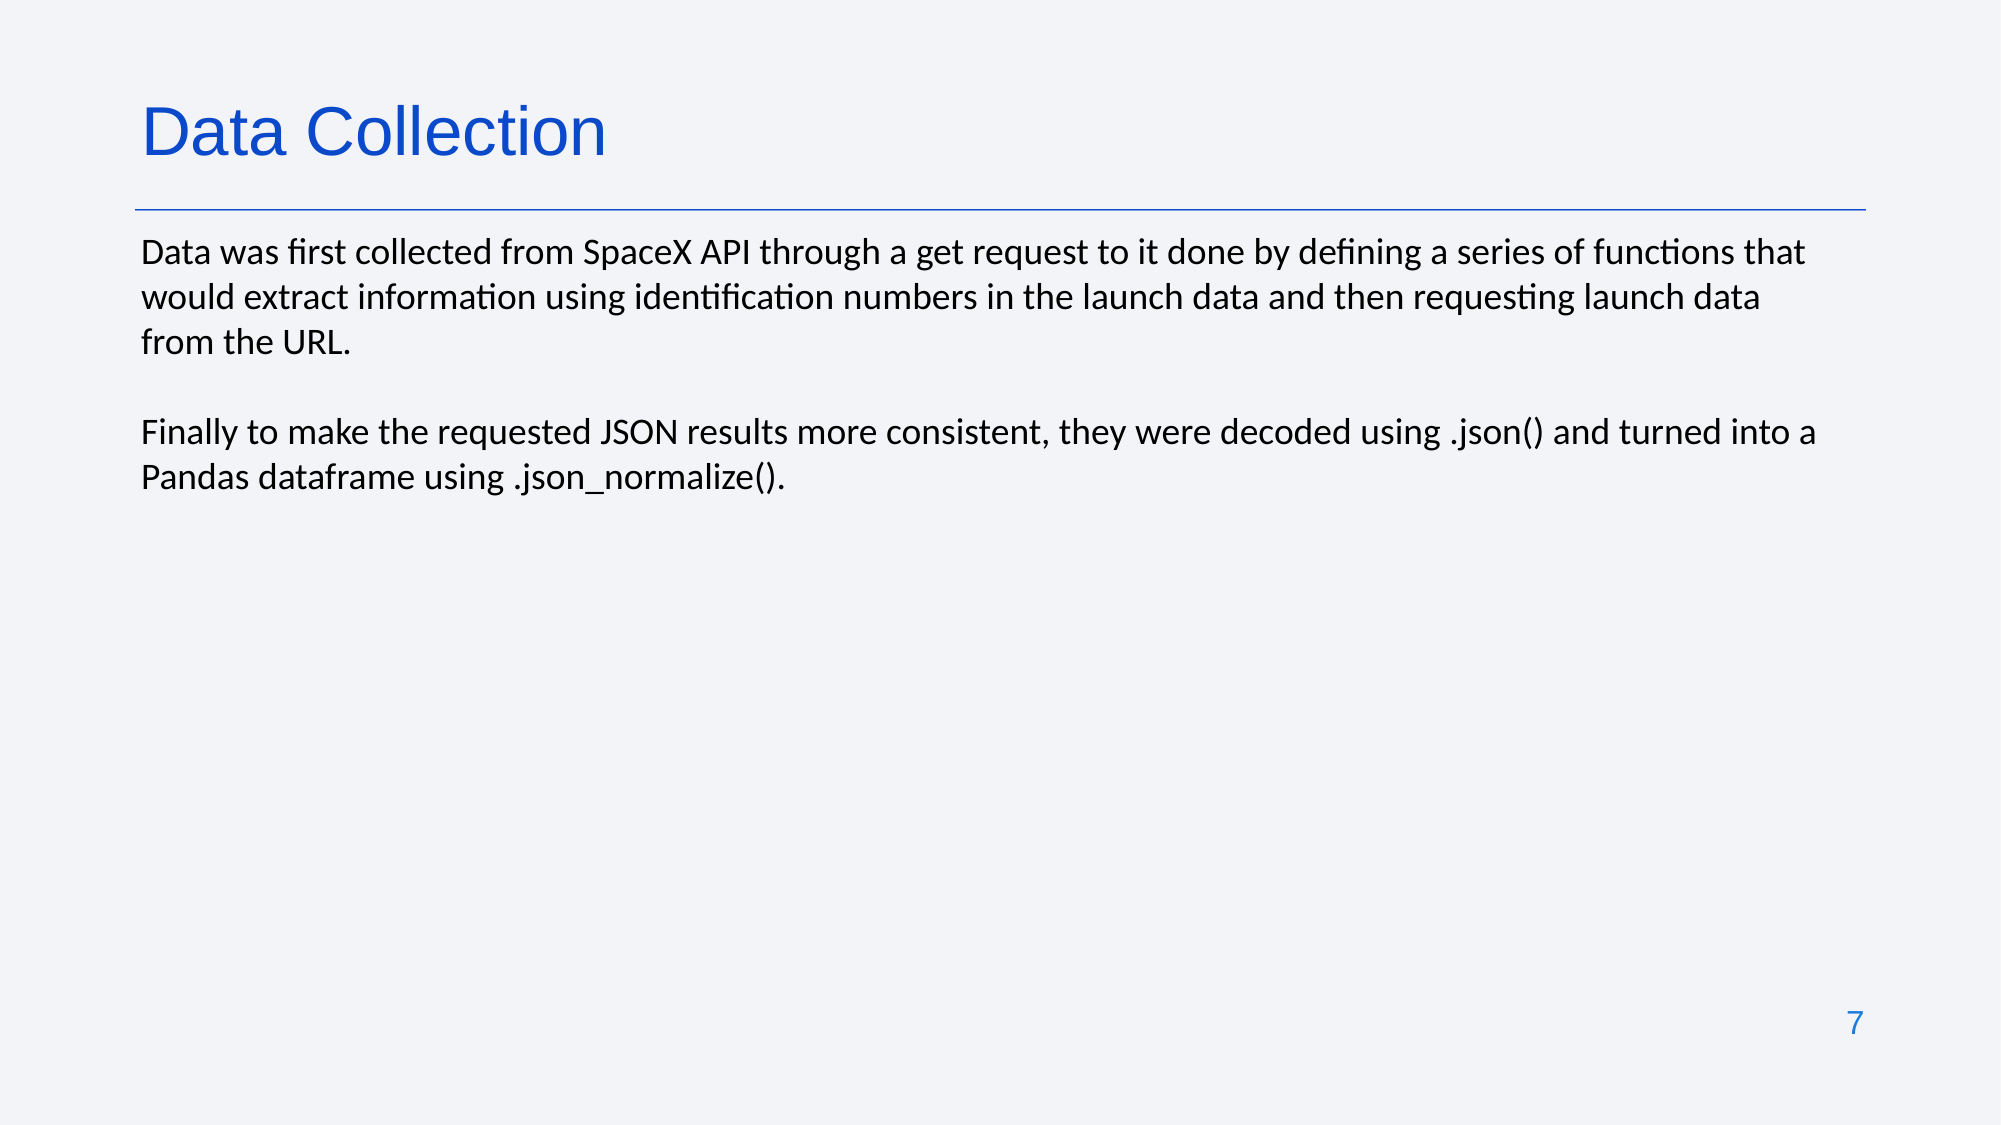

Data Collection
Data was first collected from SpaceX API through a get request to it done by defining a series of functions that would extract information using identification numbers in the launch data and then requesting launch data from the URL.

Finally to make the requested JSON results more consistent, they were decoded using .json() and turned into a Pandas dataframe using .json_normalize().

7